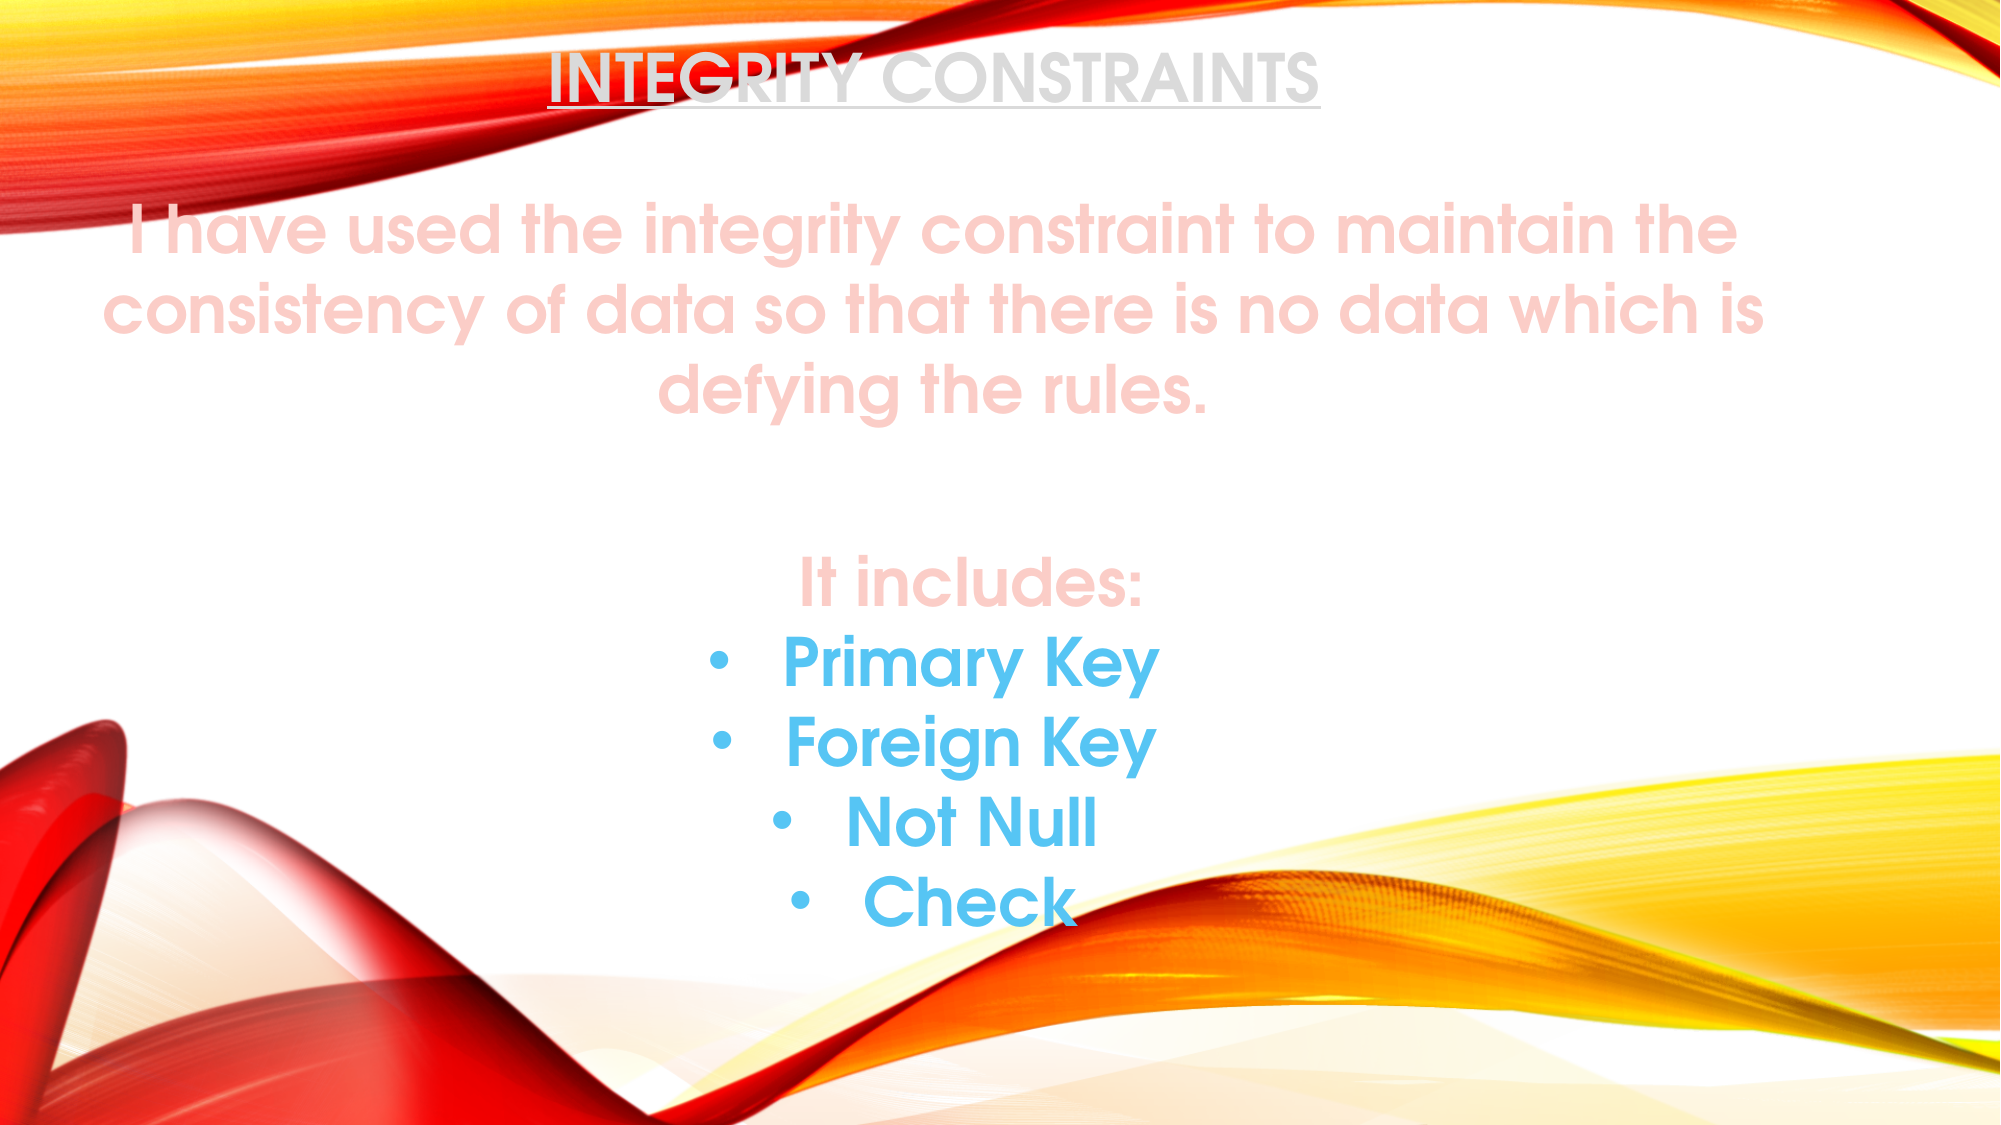

INTEGRITY CONSTRAINTS
I have used the integrity constraint to maintain the consistency of data so that there is no data which is defying the rules.
    It includes:
Primary Key
Foreign Key
Not Null
Check